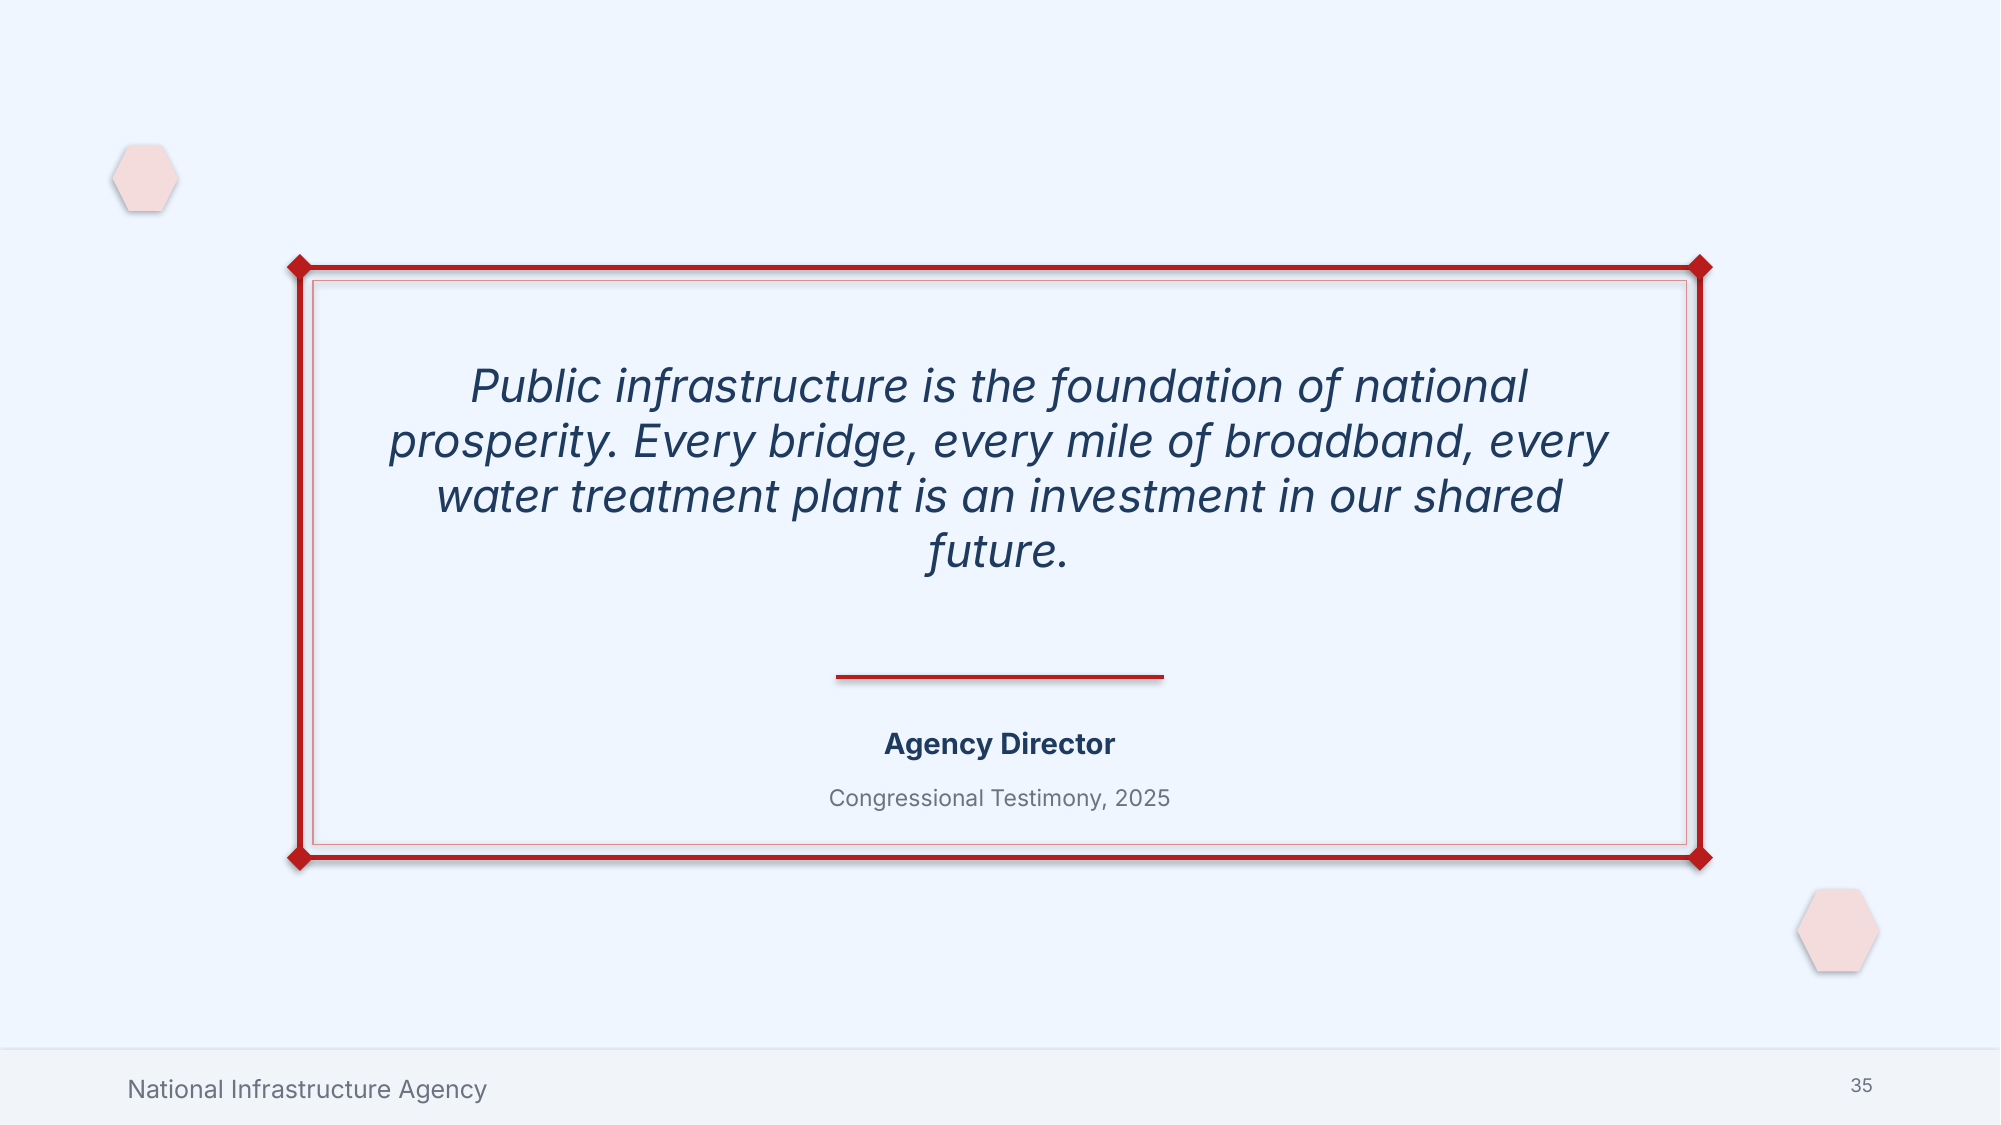

Public infrastructure is the foundation of national prosperity. Every bridge, every mile of broadband, every water treatment plant is an investment in our shared future.
Agency Director
Congressional Testimony, 2025

National Infrastructure Agency
35